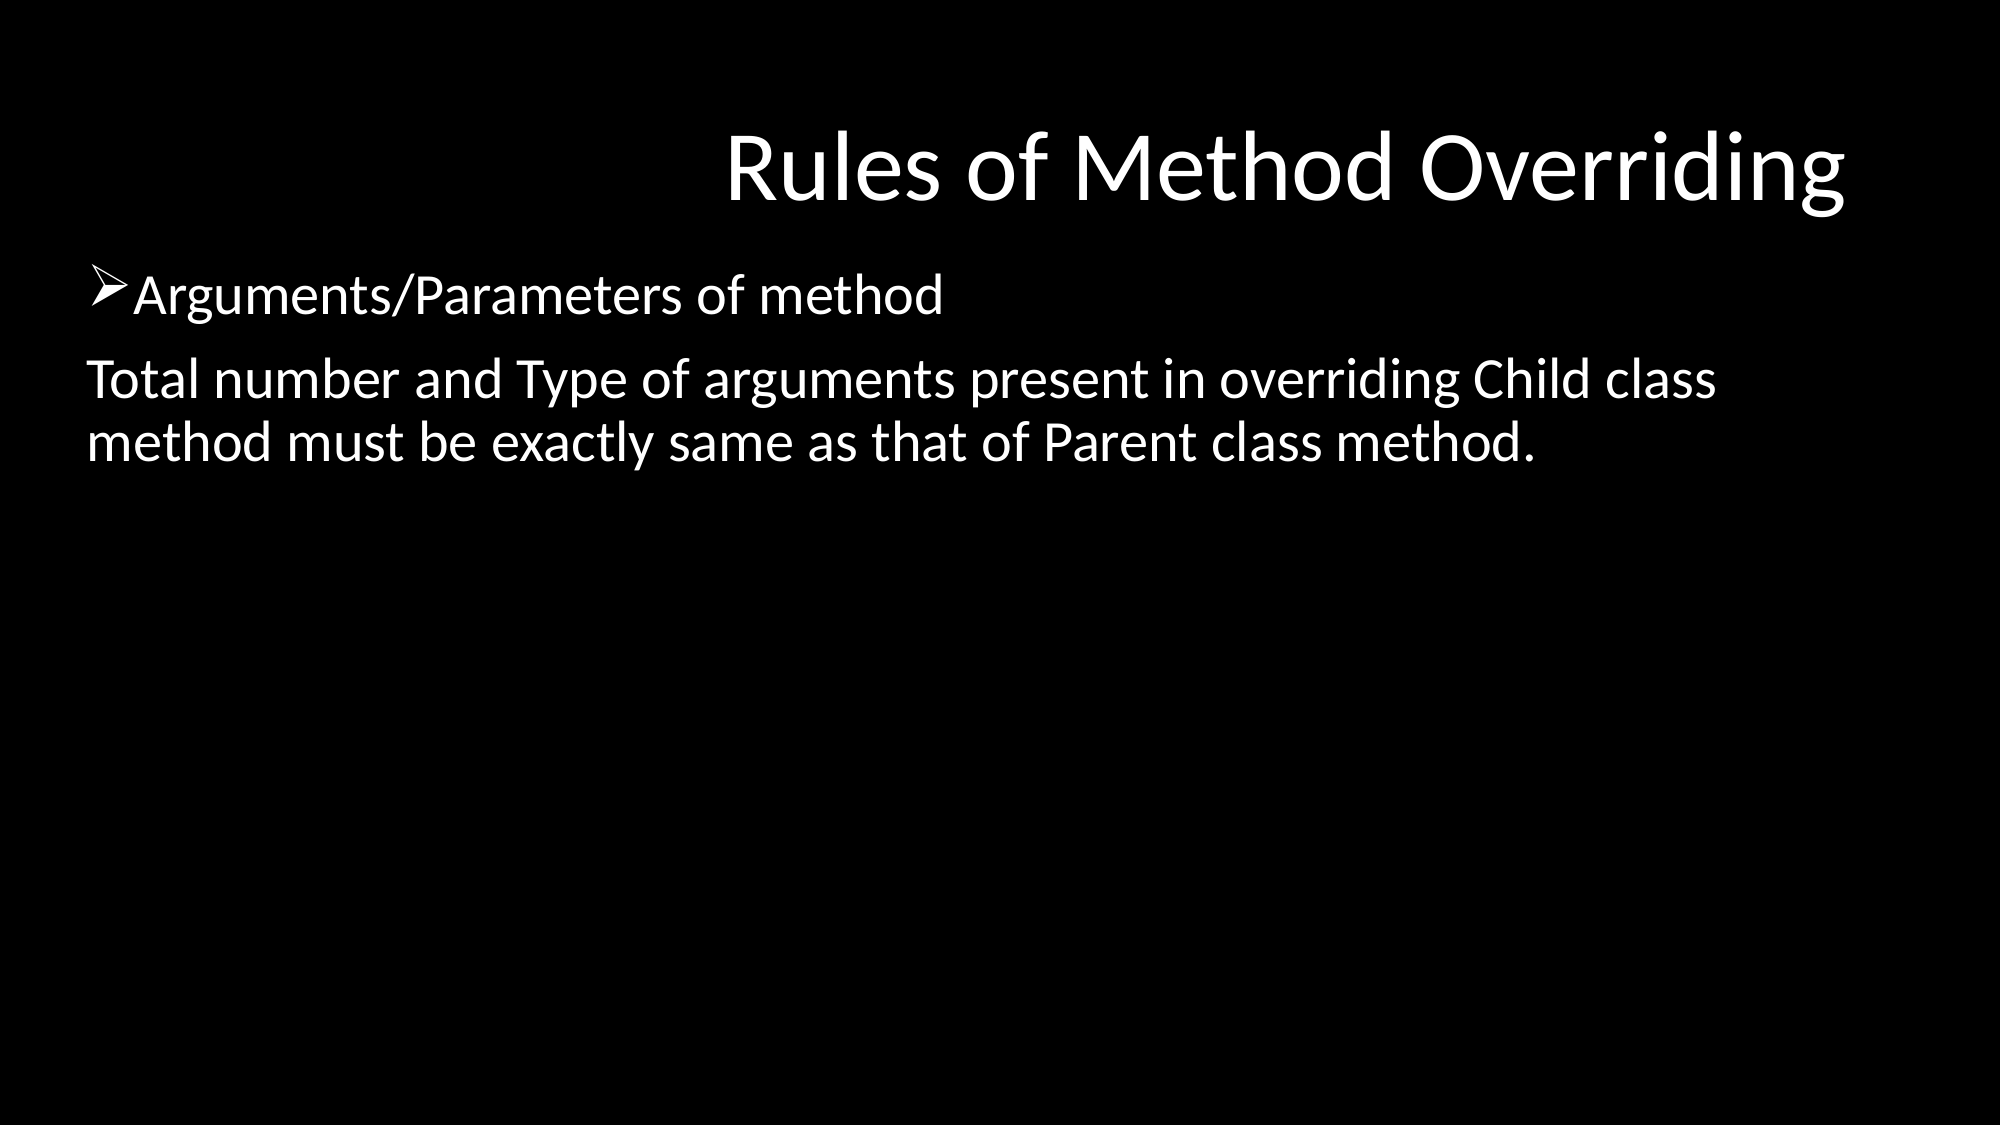

# Rules of Method Overriding
Arguments/Parameters of method
Total number and Type of arguments present in overriding Child class method must be exactly same as that of Parent class method.